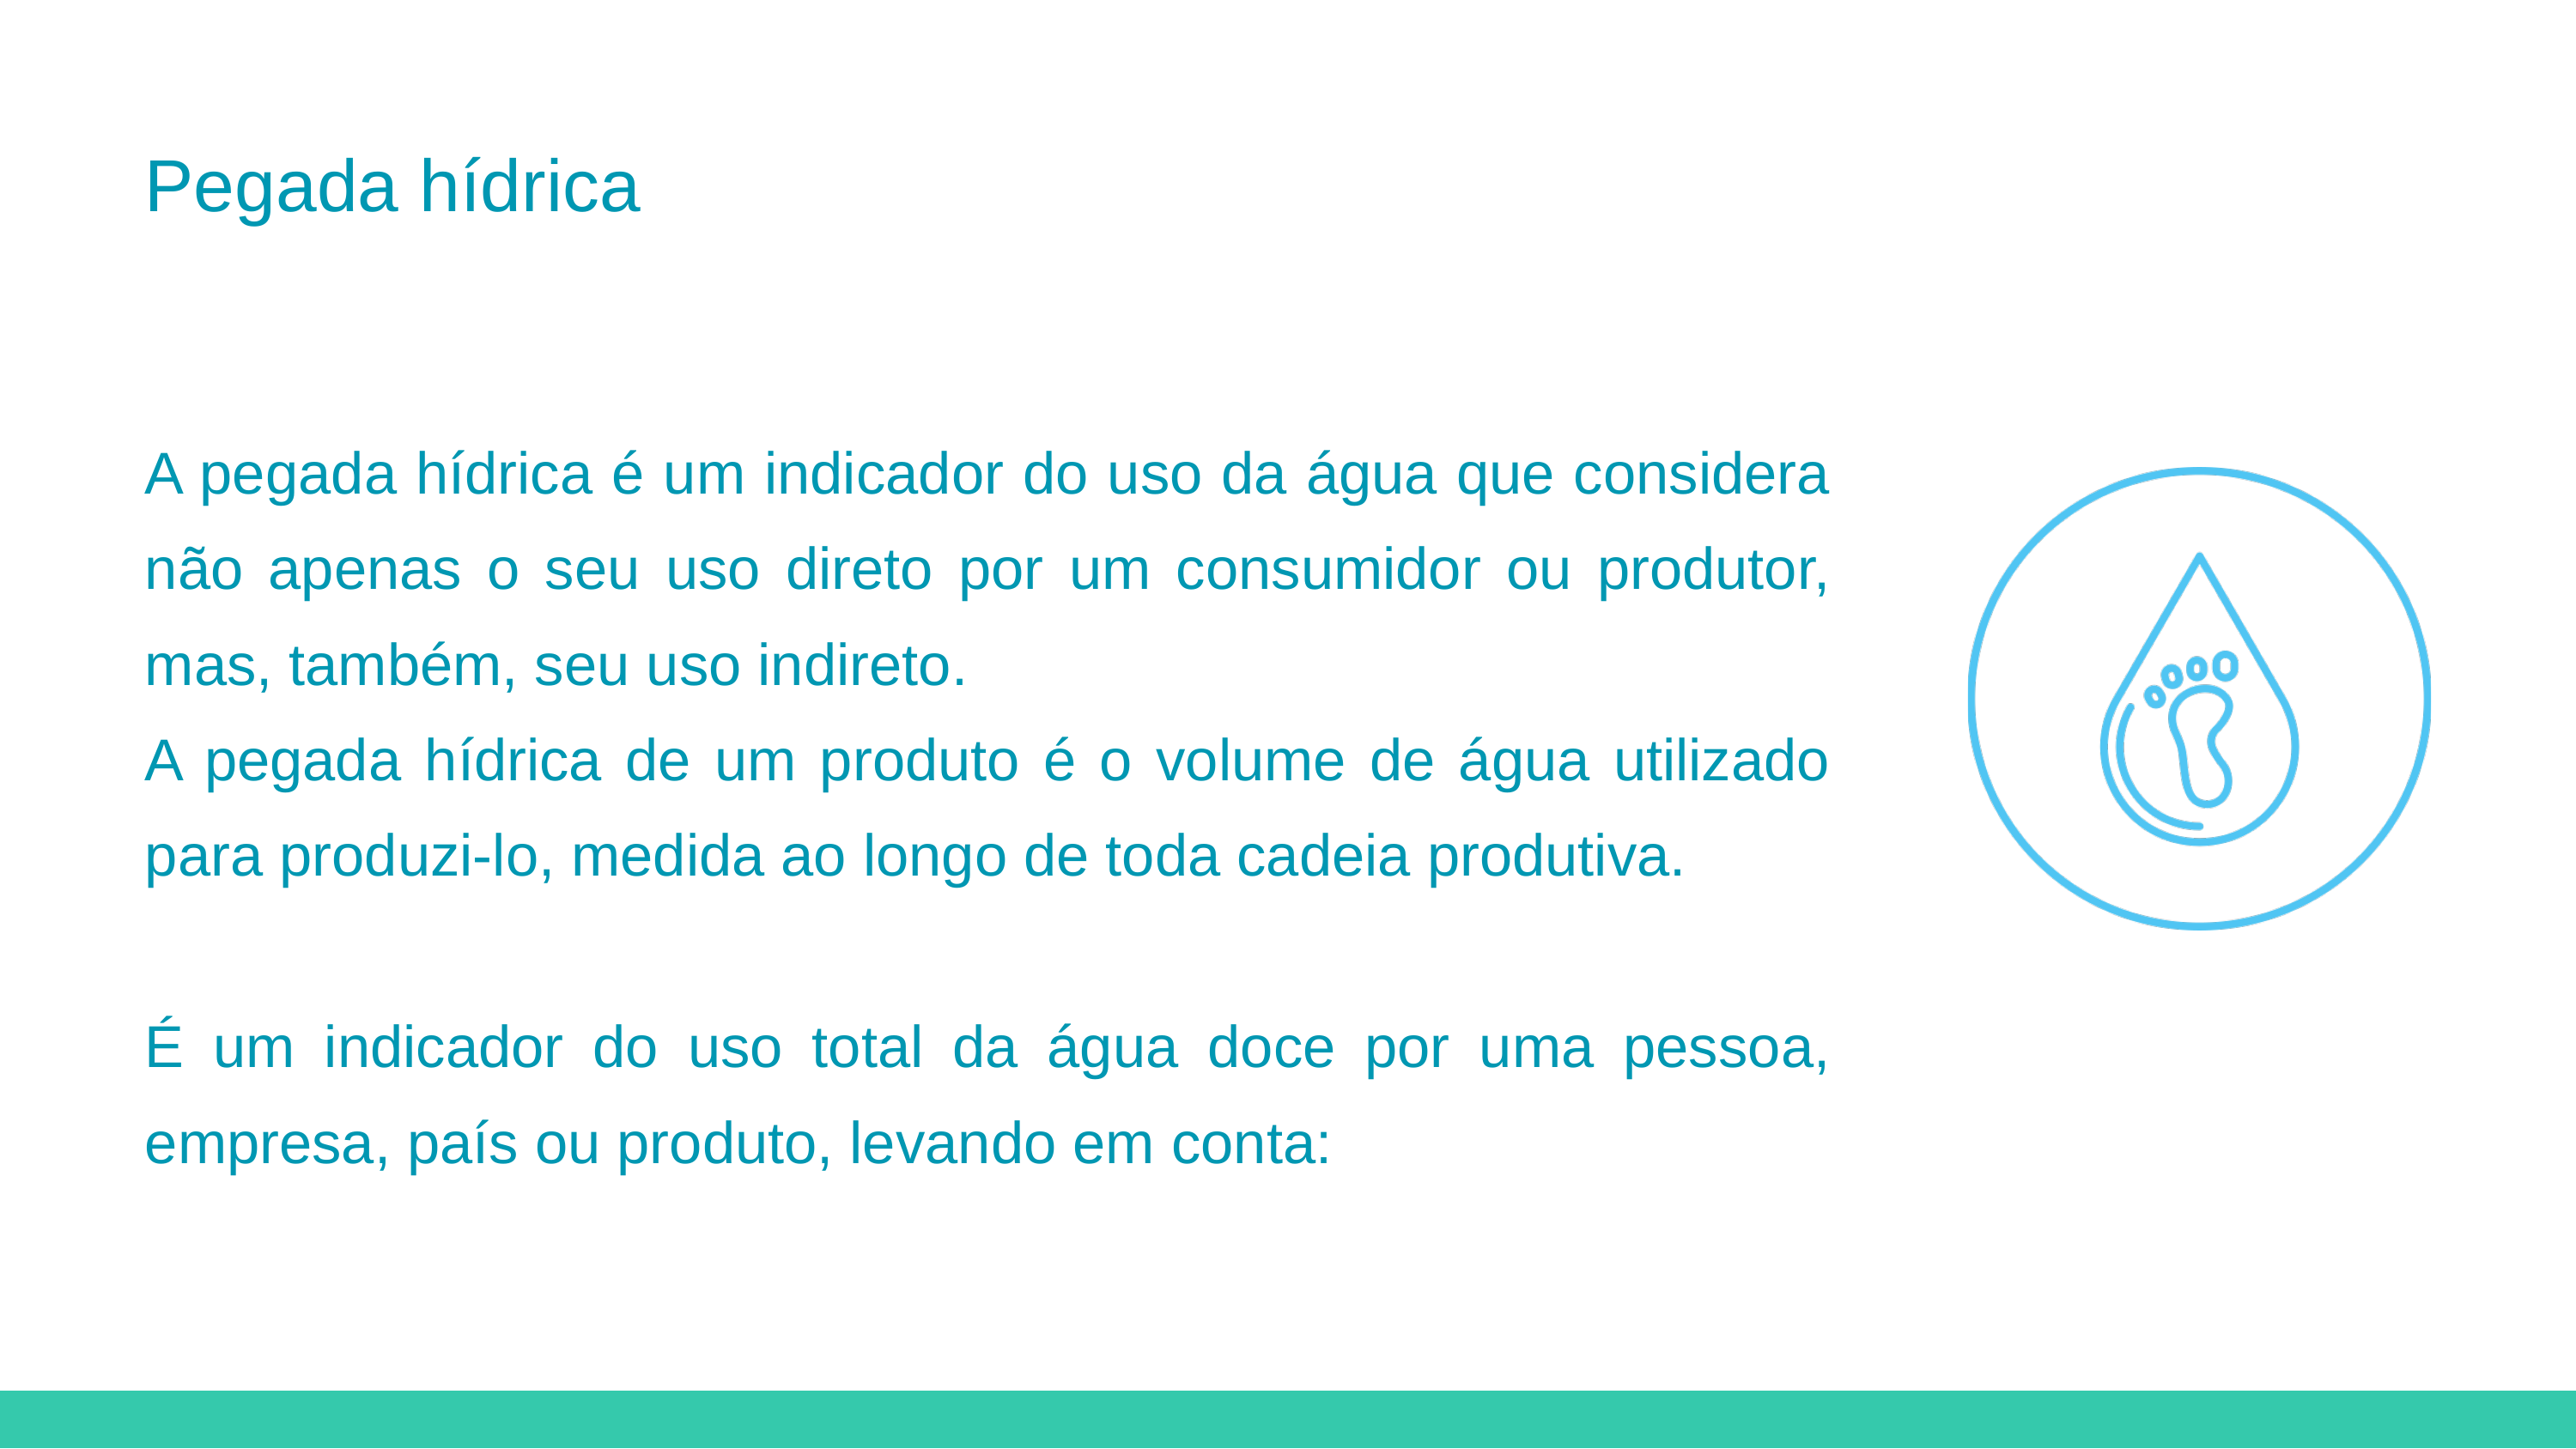

Pegada hídrica
A pegada hídrica é um indicador do uso da água que considera não apenas o seu uso direto por um consumidor ou produtor, mas, também, seu uso indireto.
A pegada hídrica de um produto é o volume de água utilizado para produzi-lo, medida ao longo de toda cadeia produtiva.

É um indicador do uso total da água doce por uma pessoa, empresa, país ou produto, levando em conta: